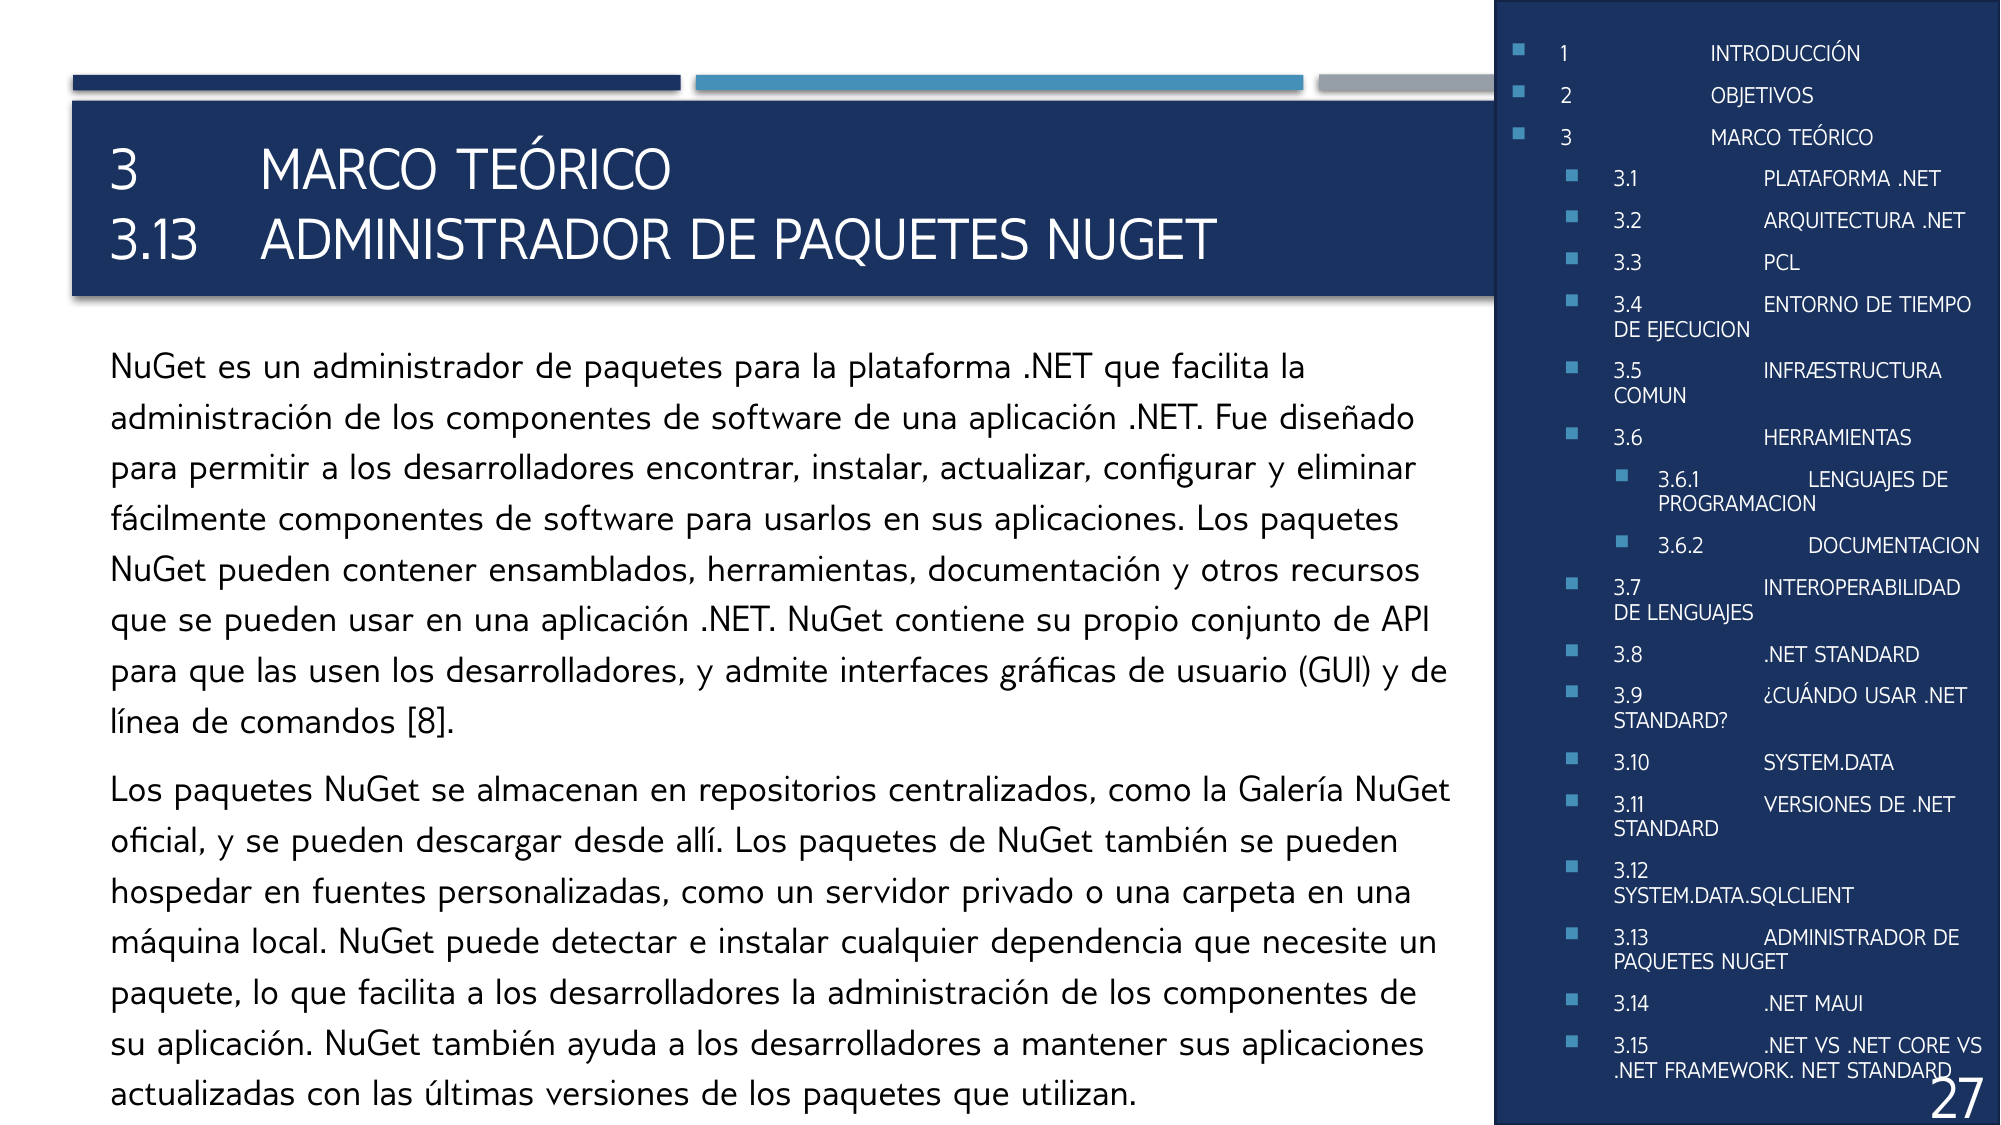

1	INTRODUCCIÓN
2	OBJETIVOS
3	MARCO TEÓRICO
3.1	PLATAFORMA .NET
3.2	ARQUITECTURA .NET
3.3	PCL
3.4	ENTORNO DE TIEMPO DE EJECUCION
3.5	INFRAESTRUCTURA COMUN
3.6	HERRAMIENTAS
3.6.1	LENGUAJES DE PROGRAMACION
3.6.2	DOCUMENTACION
3.7	INTEROPERABILIDAD DE LENGUAJES
3.8	.NET STANDARD
3.9	¿CUÁNDO USAR .NET STANDARD?
3.10	SYSTEM.DATA
3.11	VERSIONES DE .NET STANDARD
3.12	SYSTEM.DATA.SQLCLIENT
3.13	ADMINISTRADOR DE PAQUETES NUGET
3.14	.NET MAUI
3.15	.NET VS .NET CORE VS .NET FRAMEWORK. NET STANDARD
# 3	MARCO TEÓRICO 3.13	administrador de paquetes nuget
NuGet es un administrador de paquetes para la plataforma .NET que facilita la administración de los componentes de software de una aplicación .NET. Fue diseñado para permitir a los desarrolladores encontrar, instalar, actualizar, configurar y eliminar fácilmente componentes de software para usarlos en sus aplicaciones. Los paquetes NuGet pueden contener ensamblados, herramientas, documentación y otros recursos que se pueden usar en una aplicación .NET. NuGet contiene su propio conjunto de API para que las usen los desarrolladores, y admite interfaces gráficas de usuario (GUI) y de línea de comandos [8].
Los paquetes NuGet se almacenan en repositorios centralizados, como la Galería NuGet oficial, y se pueden descargar desde allí. Los paquetes de NuGet también se pueden hospedar en fuentes personalizadas, como un servidor privado o una carpeta en una máquina local. NuGet puede detectar e instalar cualquier dependencia que necesite un paquete, lo que facilita a los desarrolladores la administración de los componentes de su aplicación. NuGet también ayuda a los desarrolladores a mantener sus aplicaciones actualizadas con las últimas versiones de los paquetes que utilizan.
27